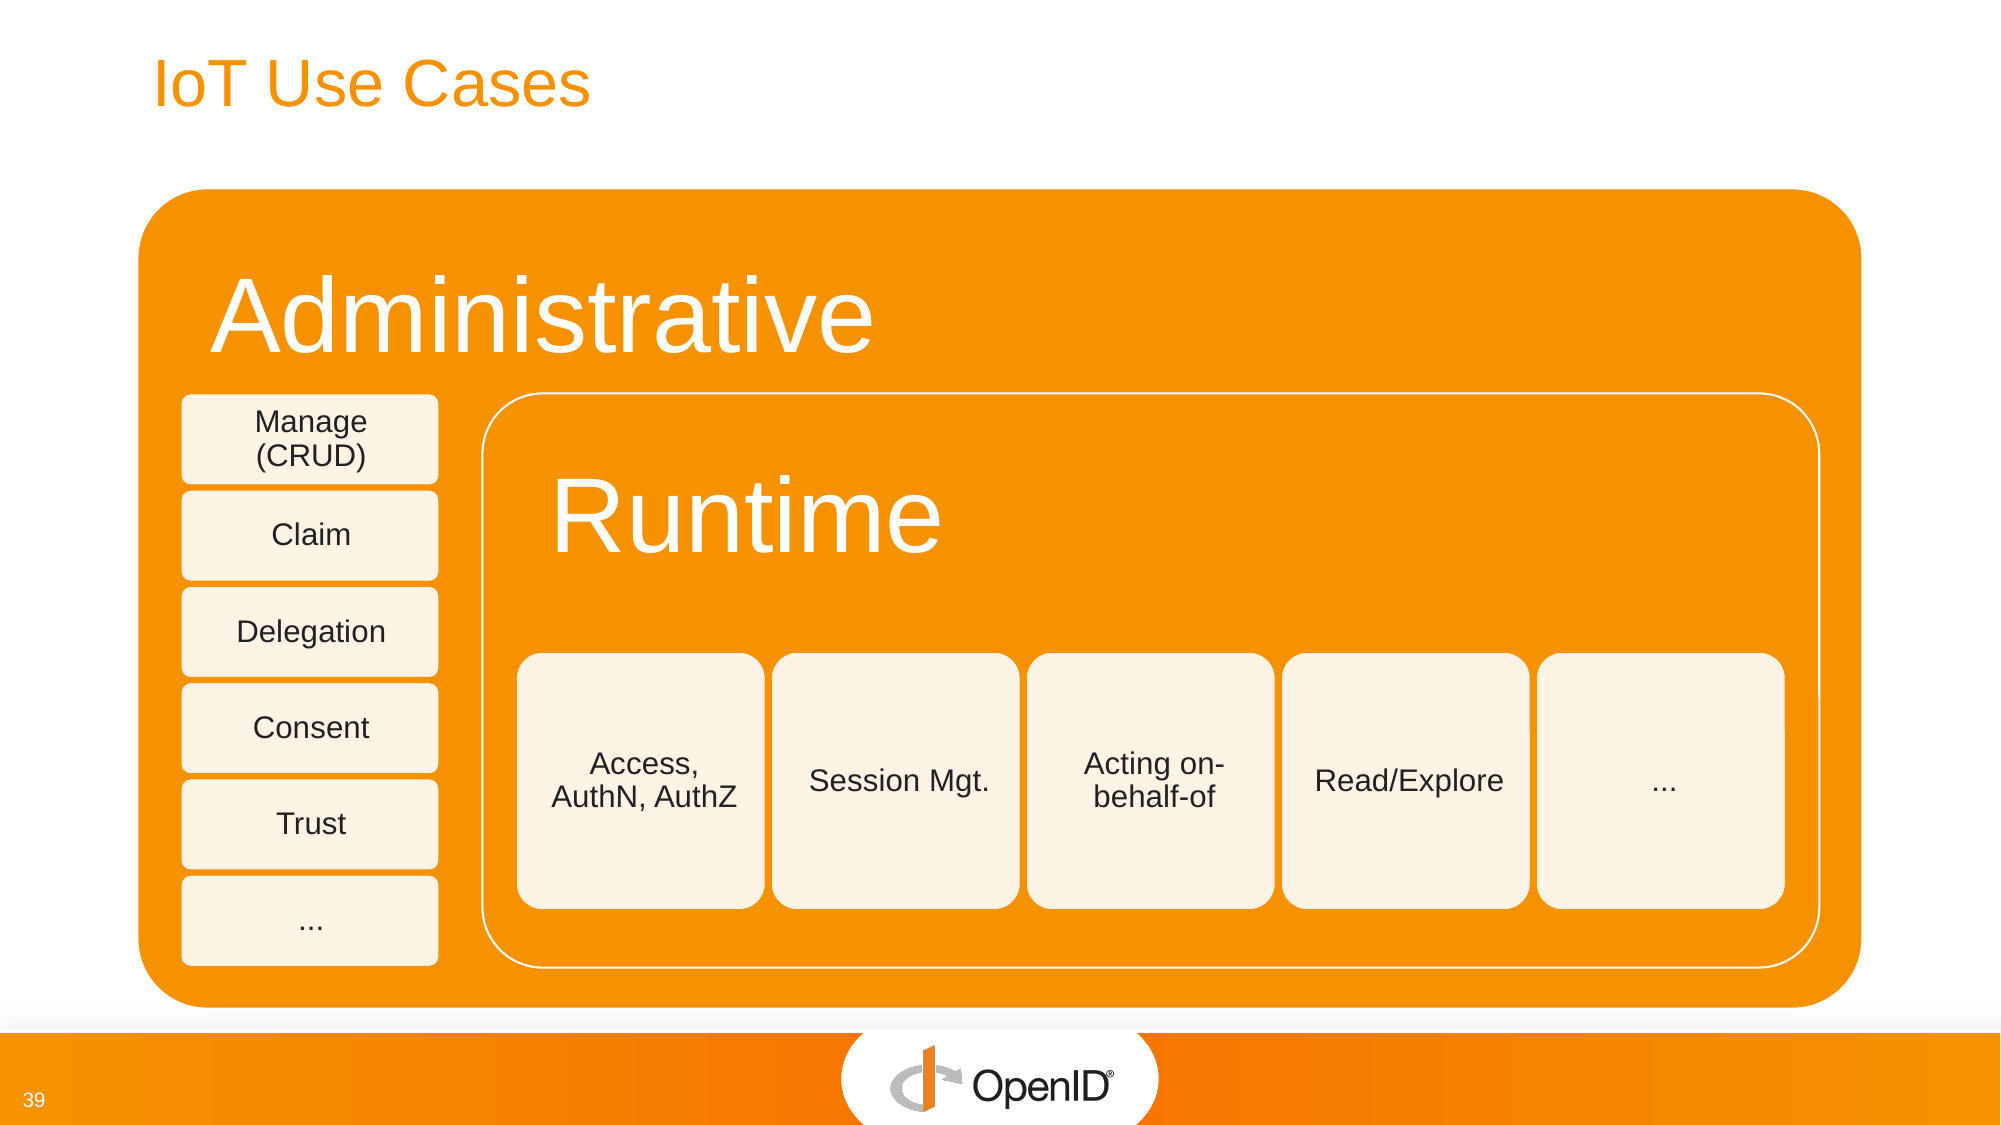

# IoT Use Cases
Administrative
Manage (CRUD)
Claim
Delegation
Consent
Trust
...
Runtime
Access, AuthN, AuthZ
Session Mgt.
Acting on-behalf-of
Read/Explore
...